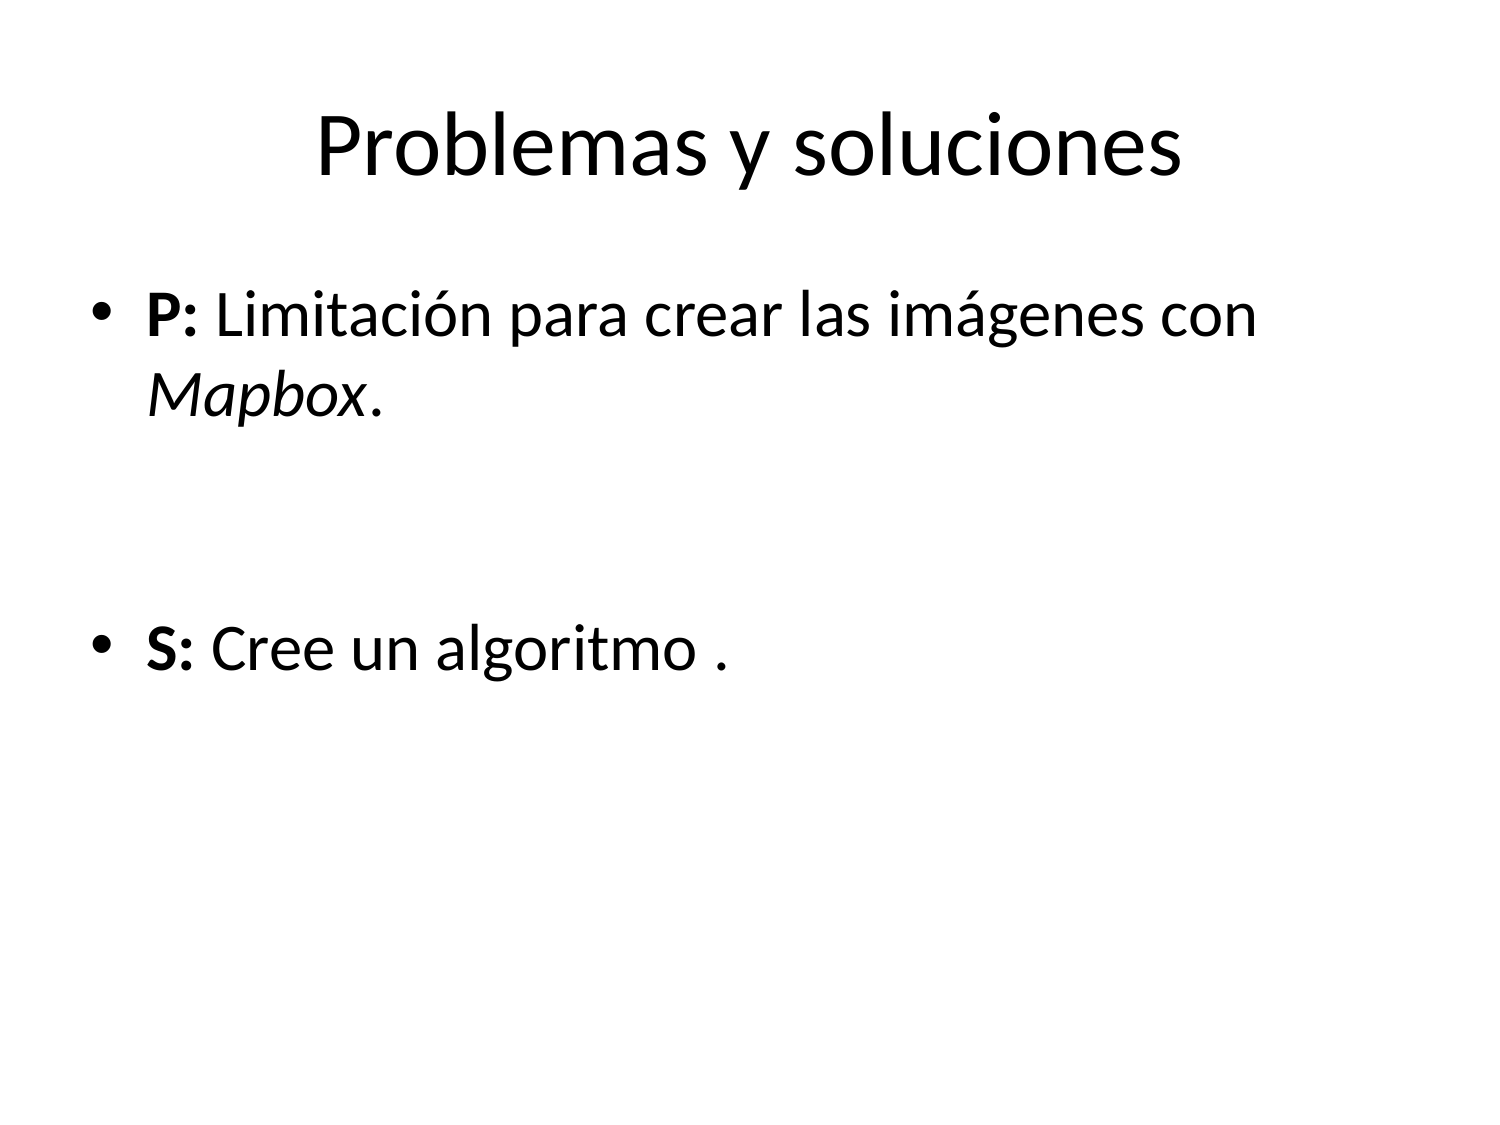

# Problemas y soluciones
P: Limitación para crear las imágenes con Mapbox.
S: Cree un algoritmo .